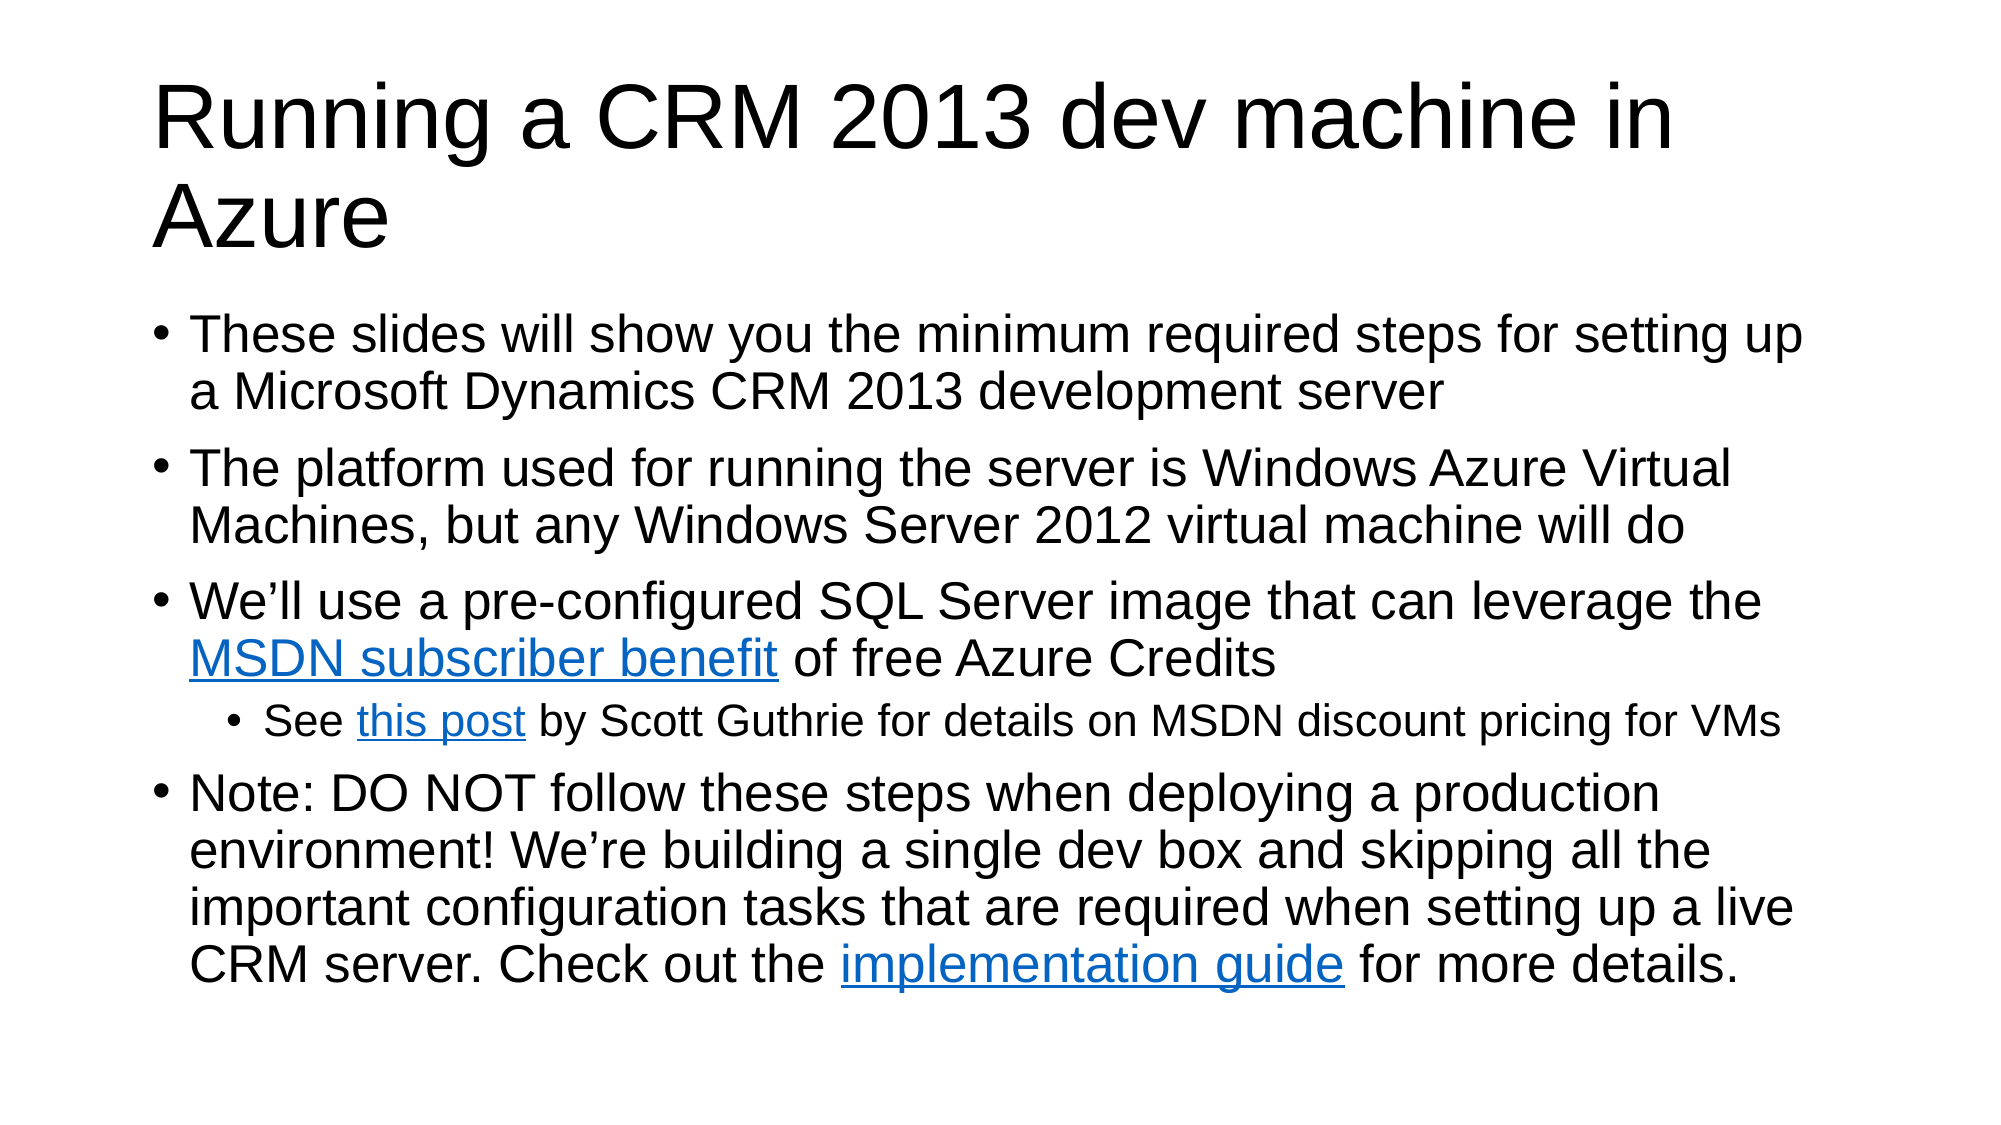

# Running a CRM 2013 dev machine in Azure
These slides will show you the minimum required steps for setting up a Microsoft Dynamics CRM 2013 development server
The platform used for running the server is Windows Azure Virtual Machines, but any Windows Server 2012 virtual machine will do
We’ll use a pre-configured SQL Server image that can leverage the MSDN subscriber benefit of free Azure Credits
See this post by Scott Guthrie for details on MSDN discount pricing for VMs
Note: DO NOT follow these steps when deploying a production environment! We’re building a single dev box and skipping all the important configuration tasks that are required when setting up a live CRM server. Check out the implementation guide for more details.